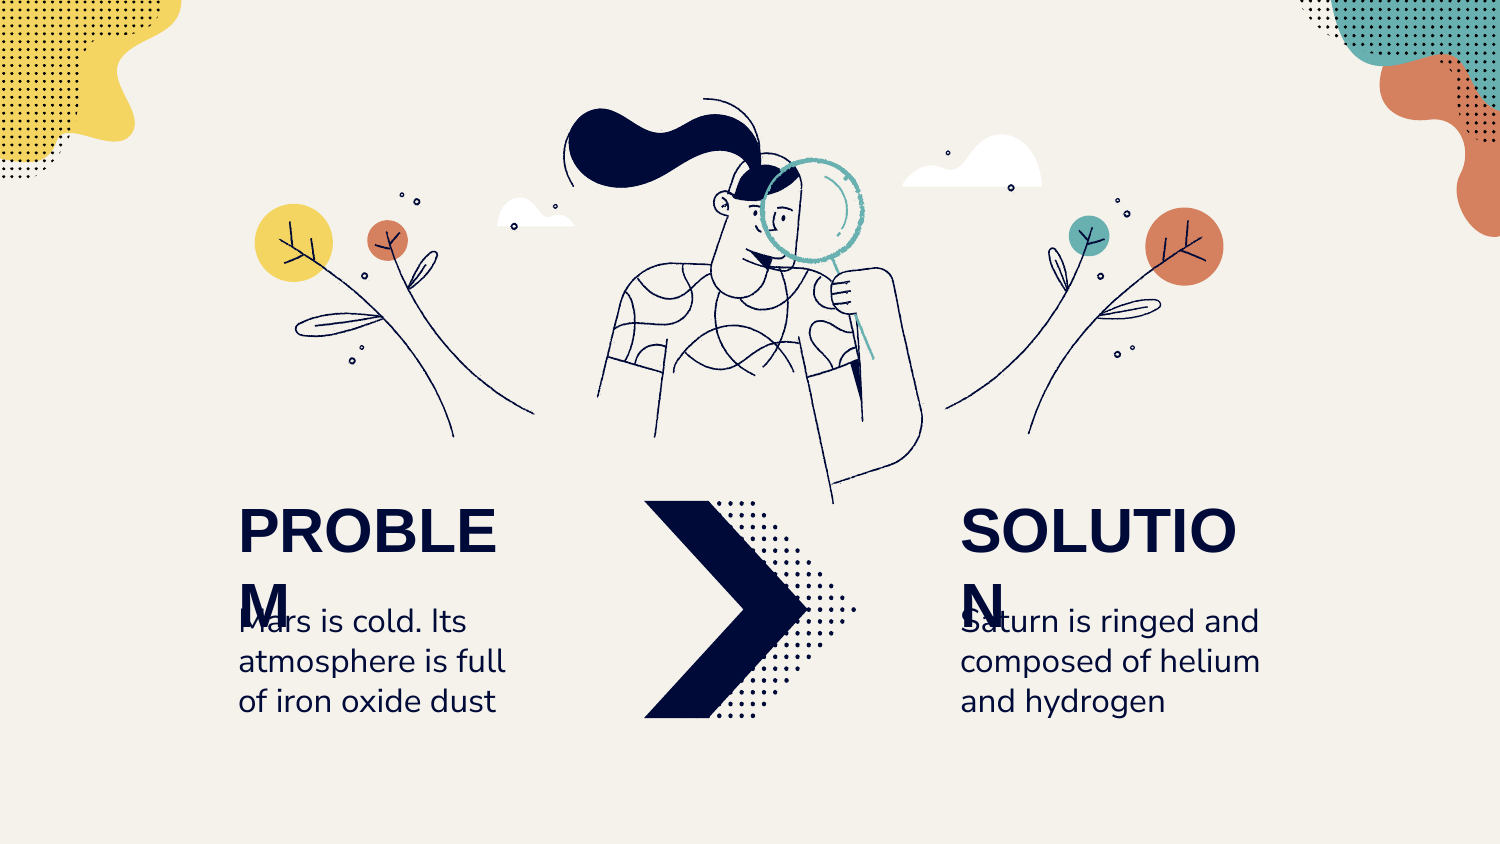

PROBLEM
SOLUTION

Mars is cold. Its atmosphere is full of iron oxide dust
Saturn is ringed and composed of helium and hydrogen